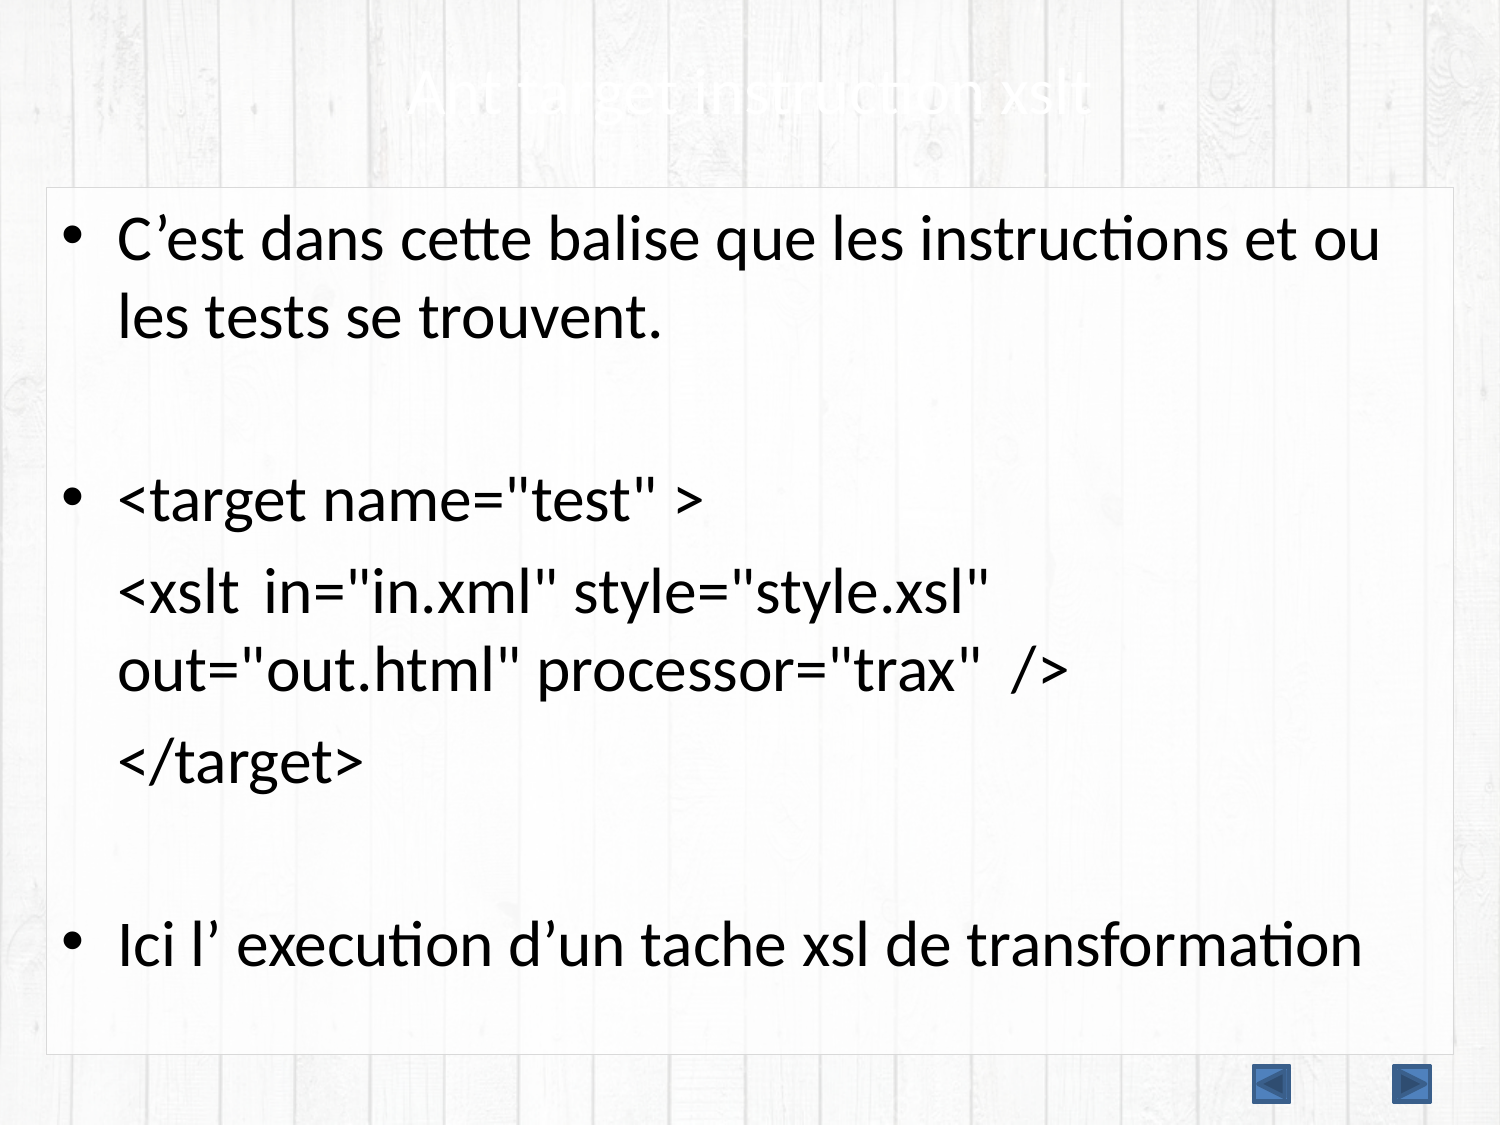

# Ant target instruction xslt
C’est dans cette balise que les instructions et ou les tests se trouvent.

<target name="test" >
		<xslt 	in="in.xml" style="style.xsl" 				out="out.html" processor="trax"  />
	</target>

Ici l’ execution d’un tache xsl de transformation